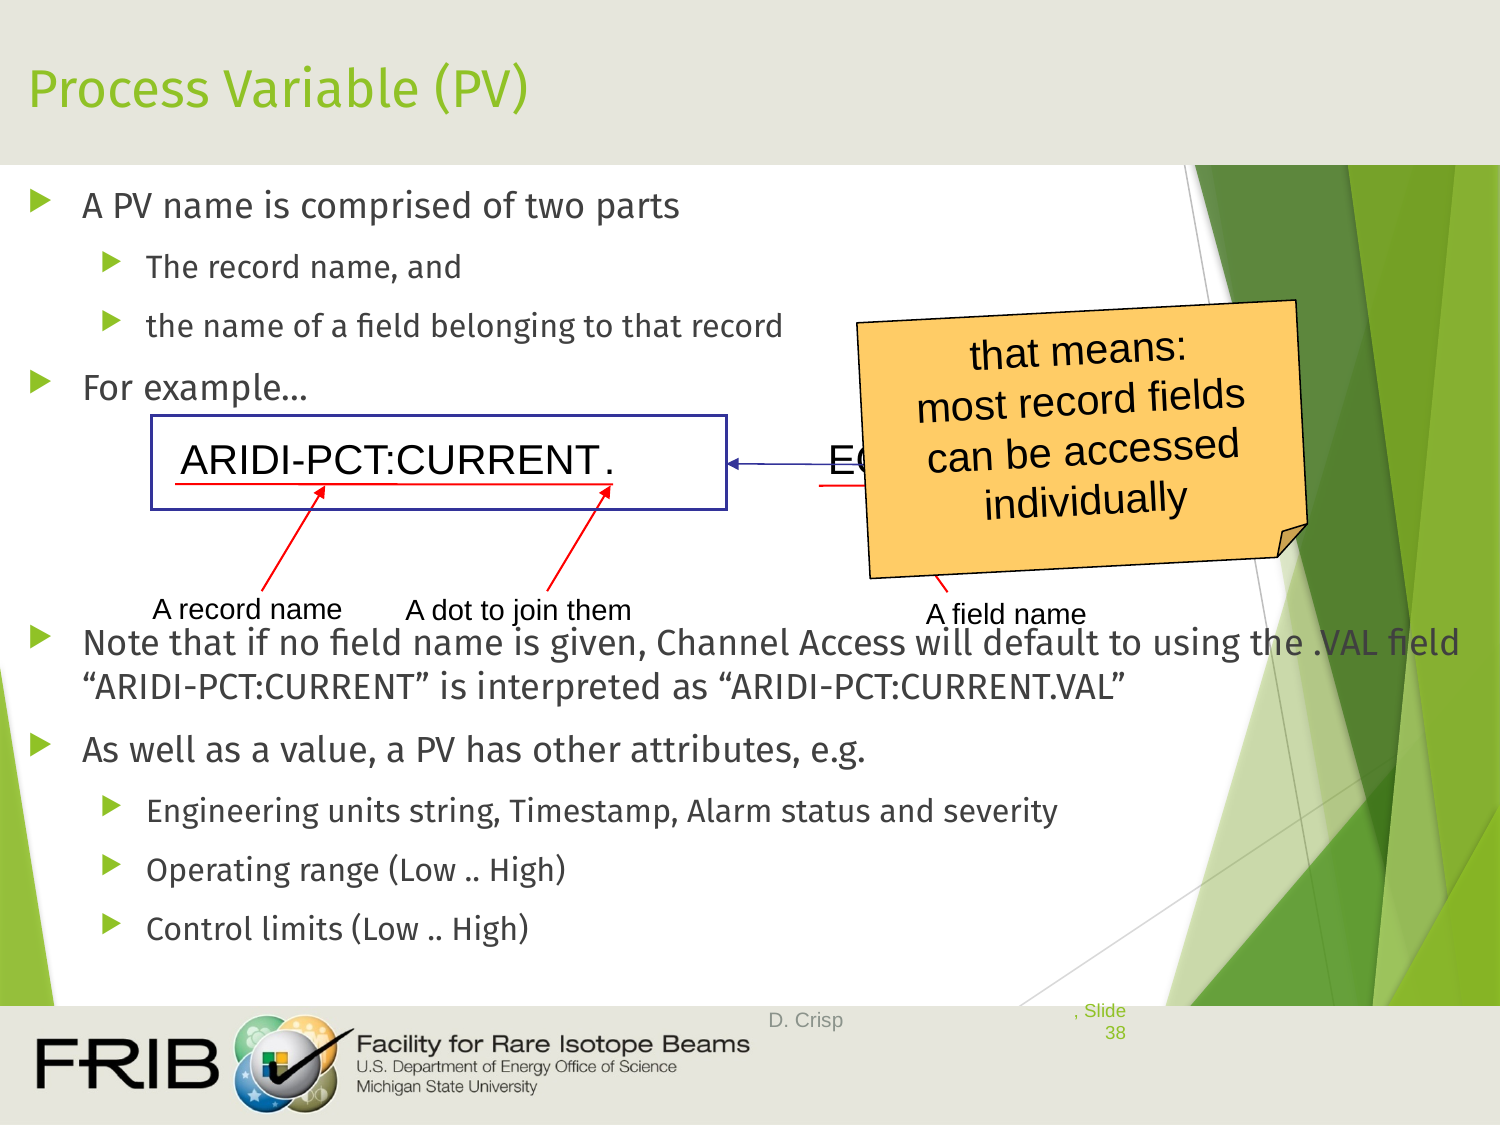

# Process Variable (PV)
A PV name is comprised of two parts
The record name, and
the name of a field belonging to that record
For example…

Note that if no field name is given, Channel Access will default to using the .VAL field
“ARIDI-PCT:CURRENT” is interpreted as “ARIDI-PCT:CURRENT.VAL”
As well as a value, a PV has other attributes, e.g.
Engineering units string, Timestamp, Alarm status and severity
Operating range (Low .. High)
Control limits (Low .. High)

that means:
most record fields
can be accessed
individually

ARIDI-PCT:CURRENT
.
EGU
A Process variable name

A record name
A dot to join them
A field name
D. Crisp
, Slide 38